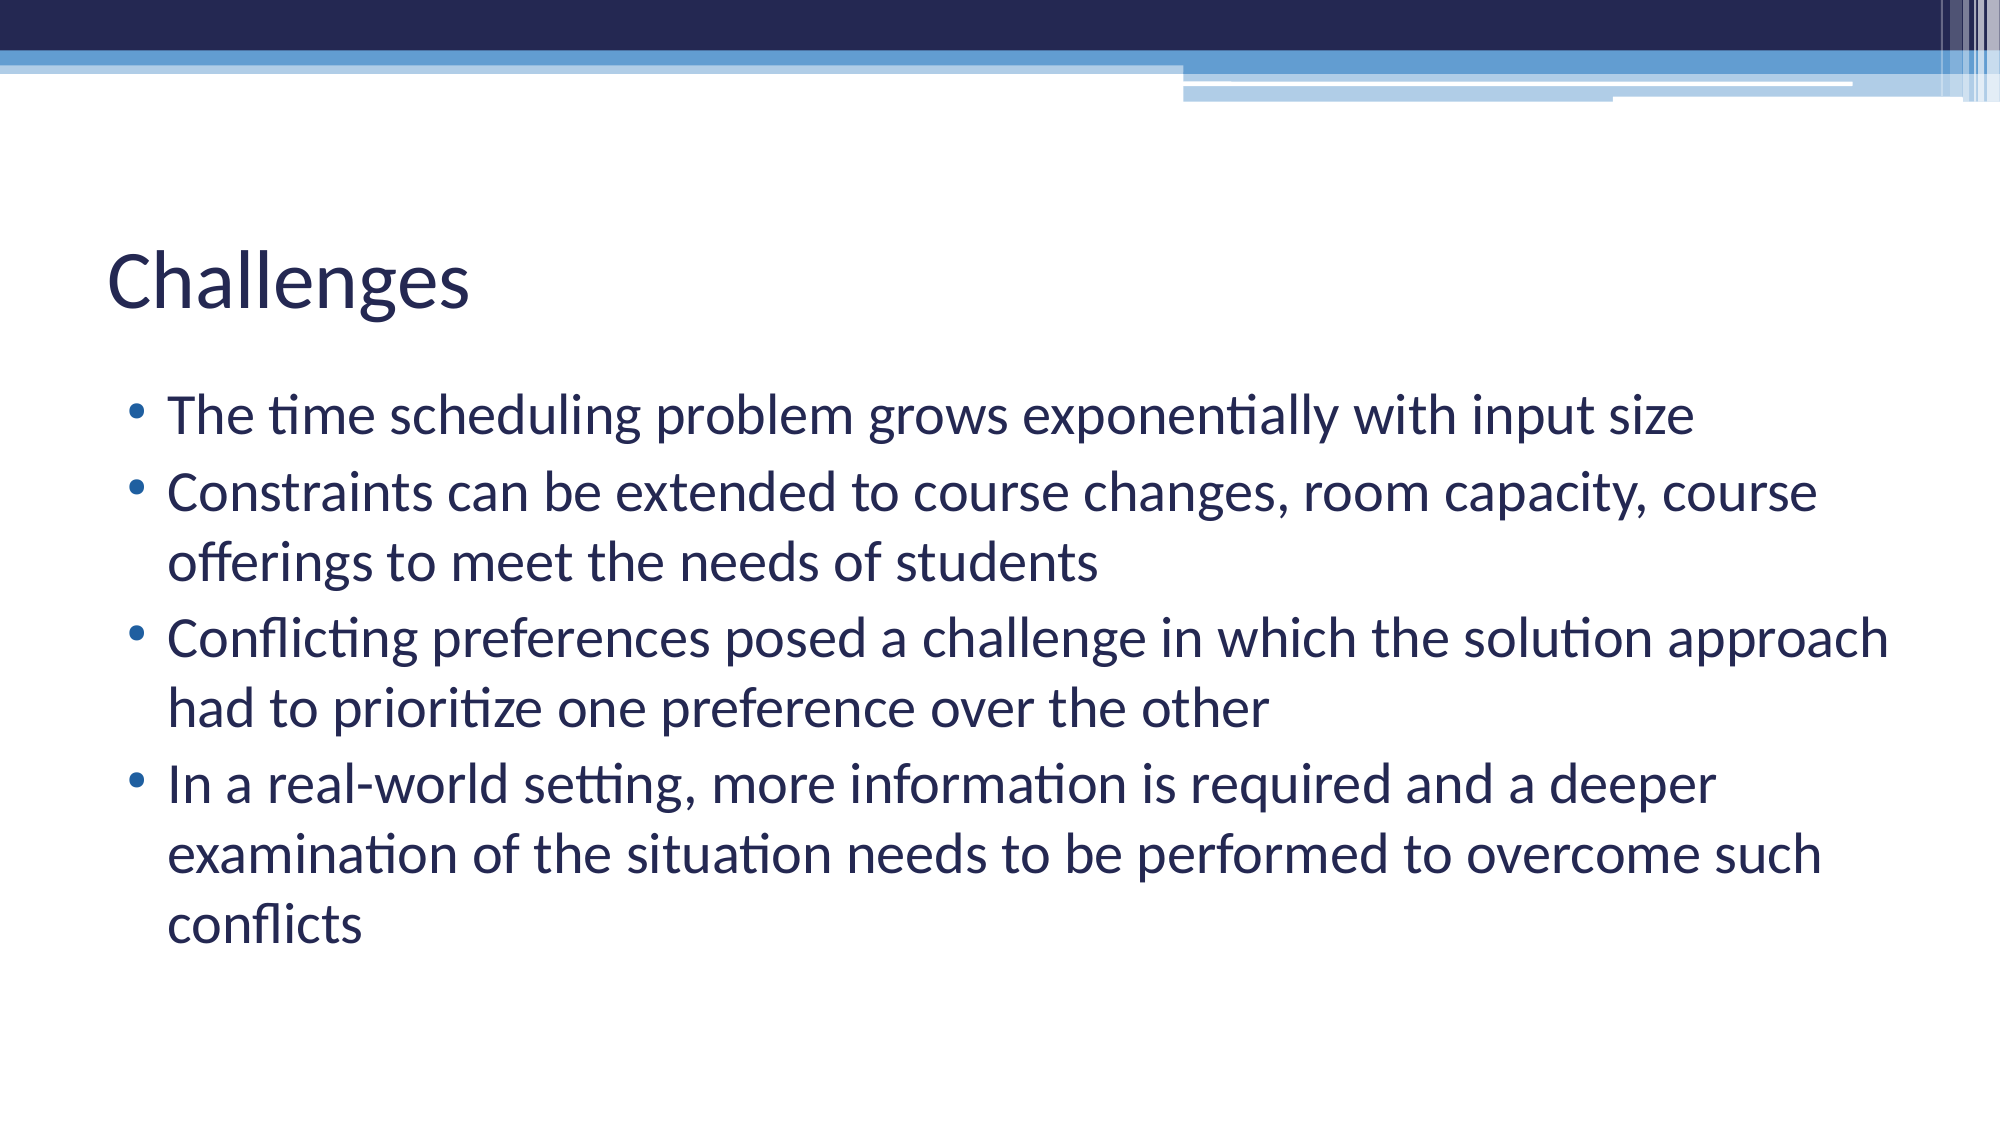

# Challenges
The time scheduling problem grows exponentially with input size
Constraints can be extended to course changes, room capacity, course offerings to meet the needs of students
Conflicting preferences posed a challenge in which the solution approach had to prioritize one preference over the other
In a real-world setting, more information is required and a deeper examination of the situation needs to be performed to overcome such conflicts